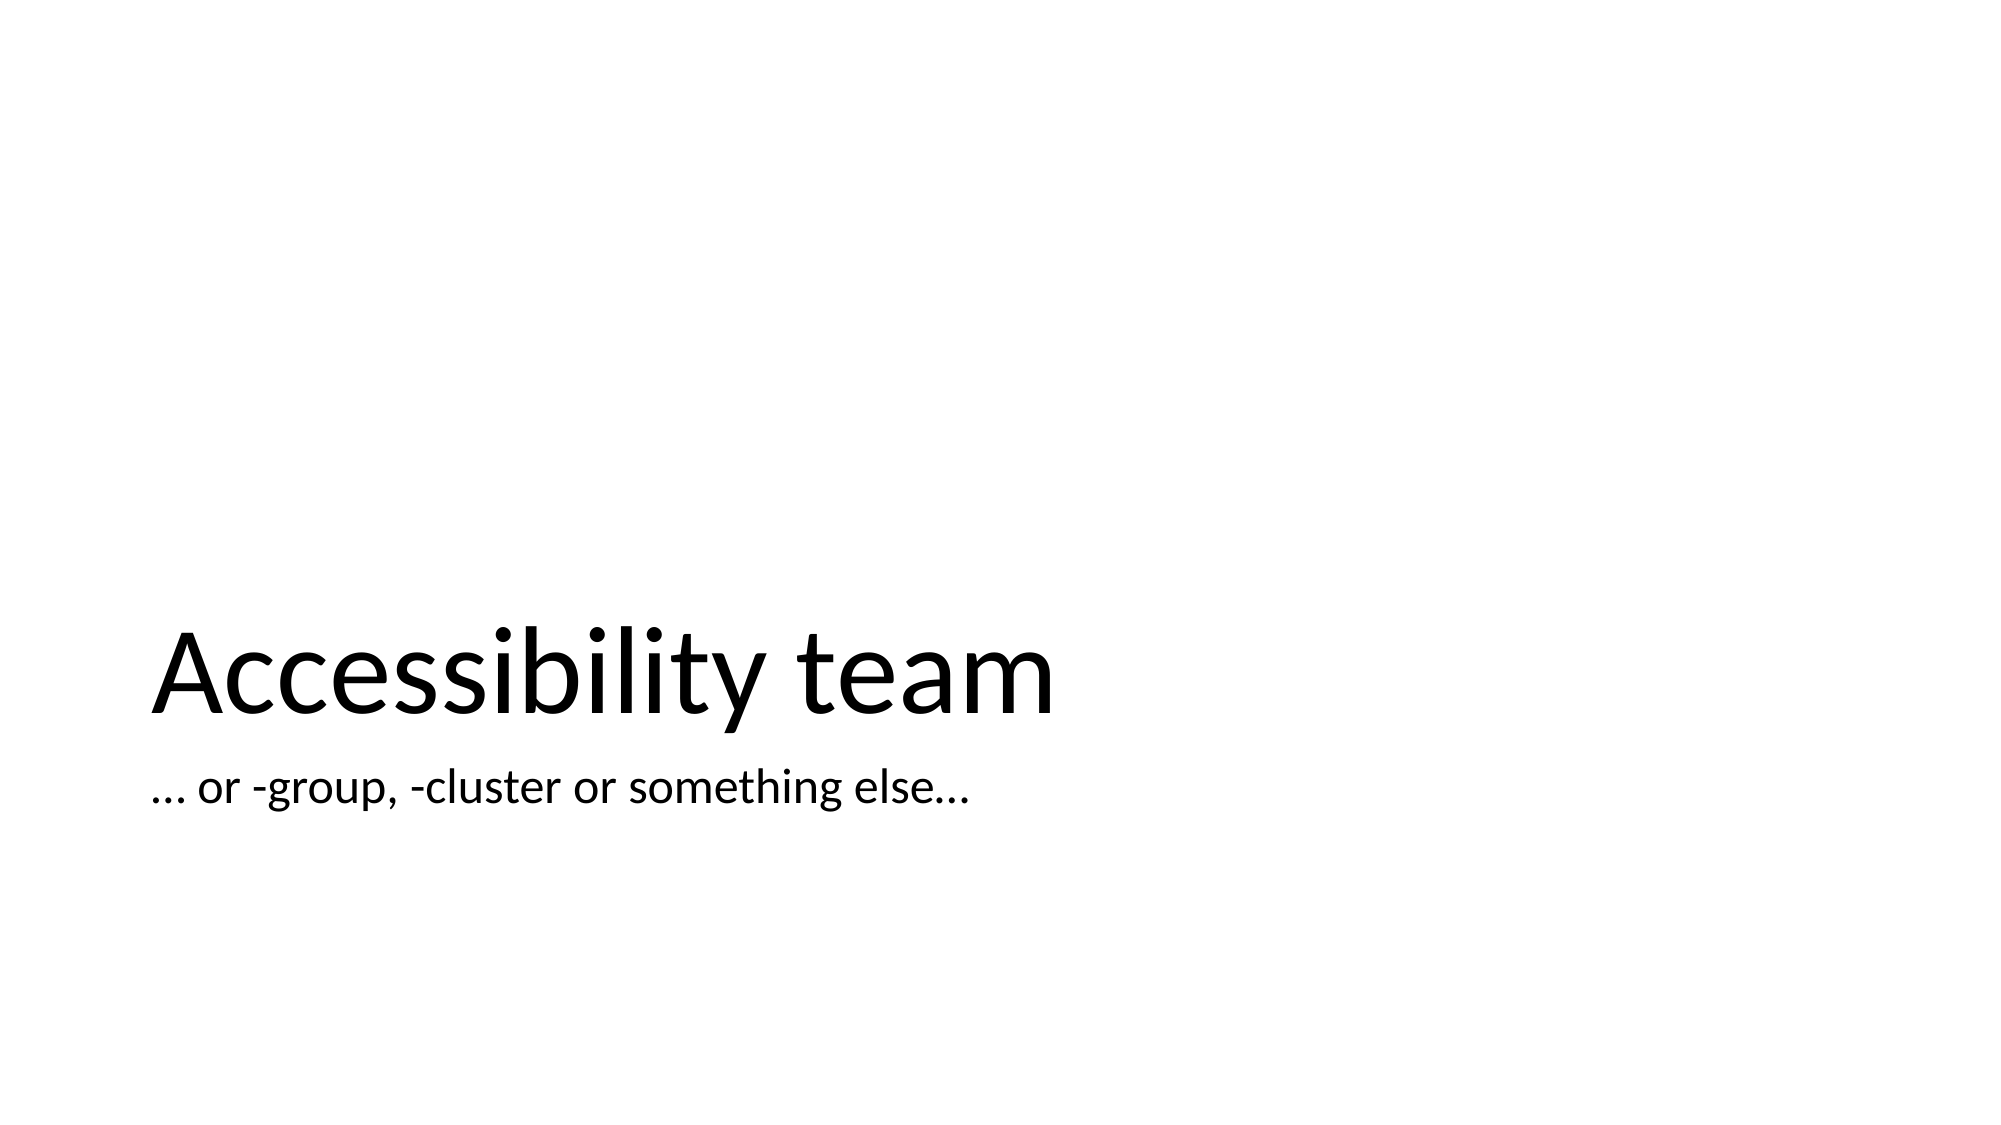

# Accessibility team
… or -group, -cluster or something else…